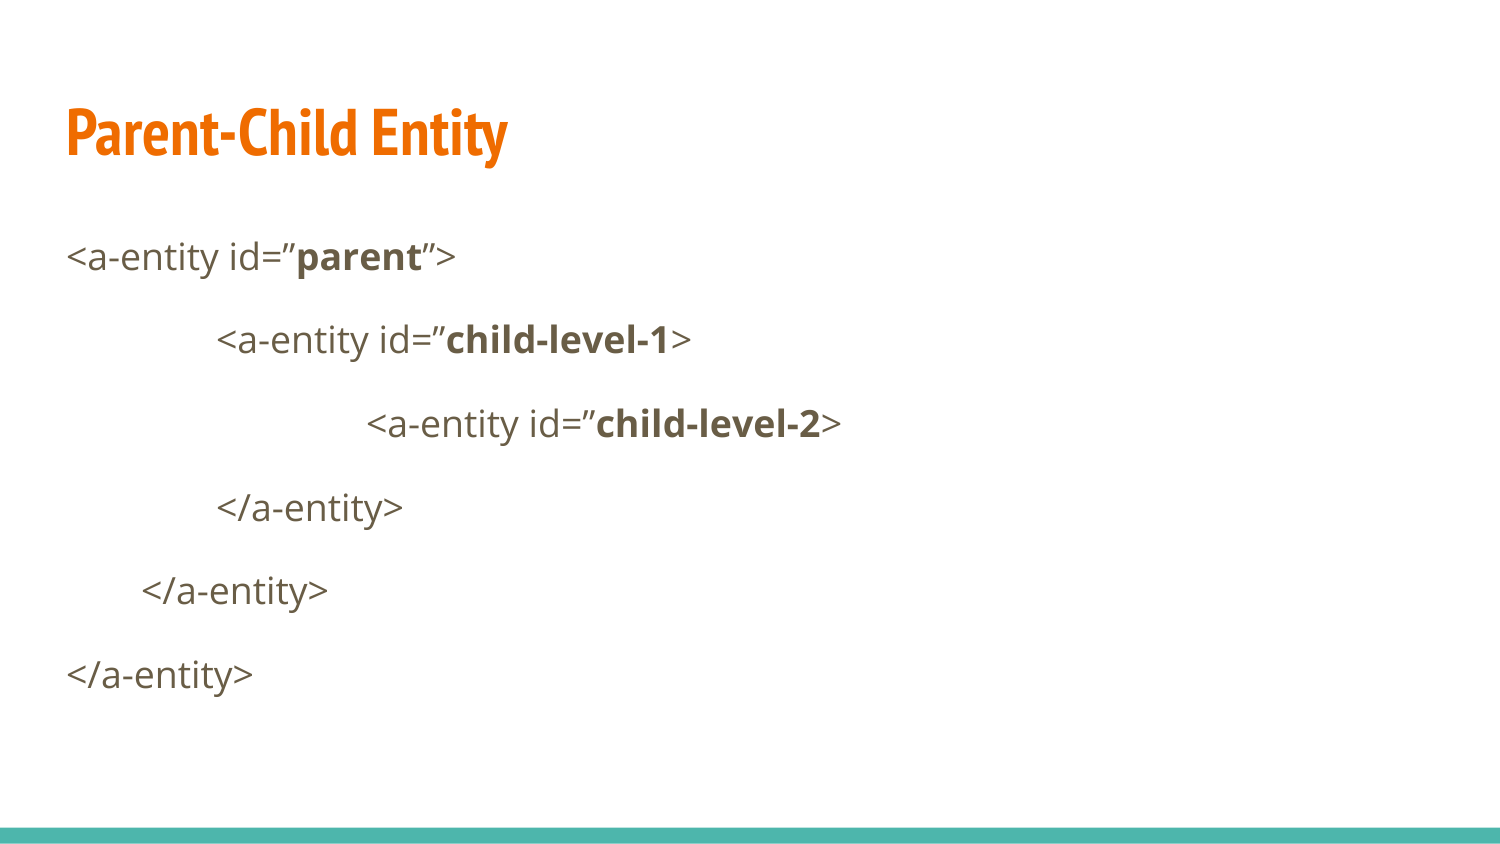

# Parent-Child Entity
<a-entity id=”parent”>
	<a-entity id=”child-level-1>
		<a-entity id=”child-level-2>
</a-entity>
</a-entity>
</a-entity>